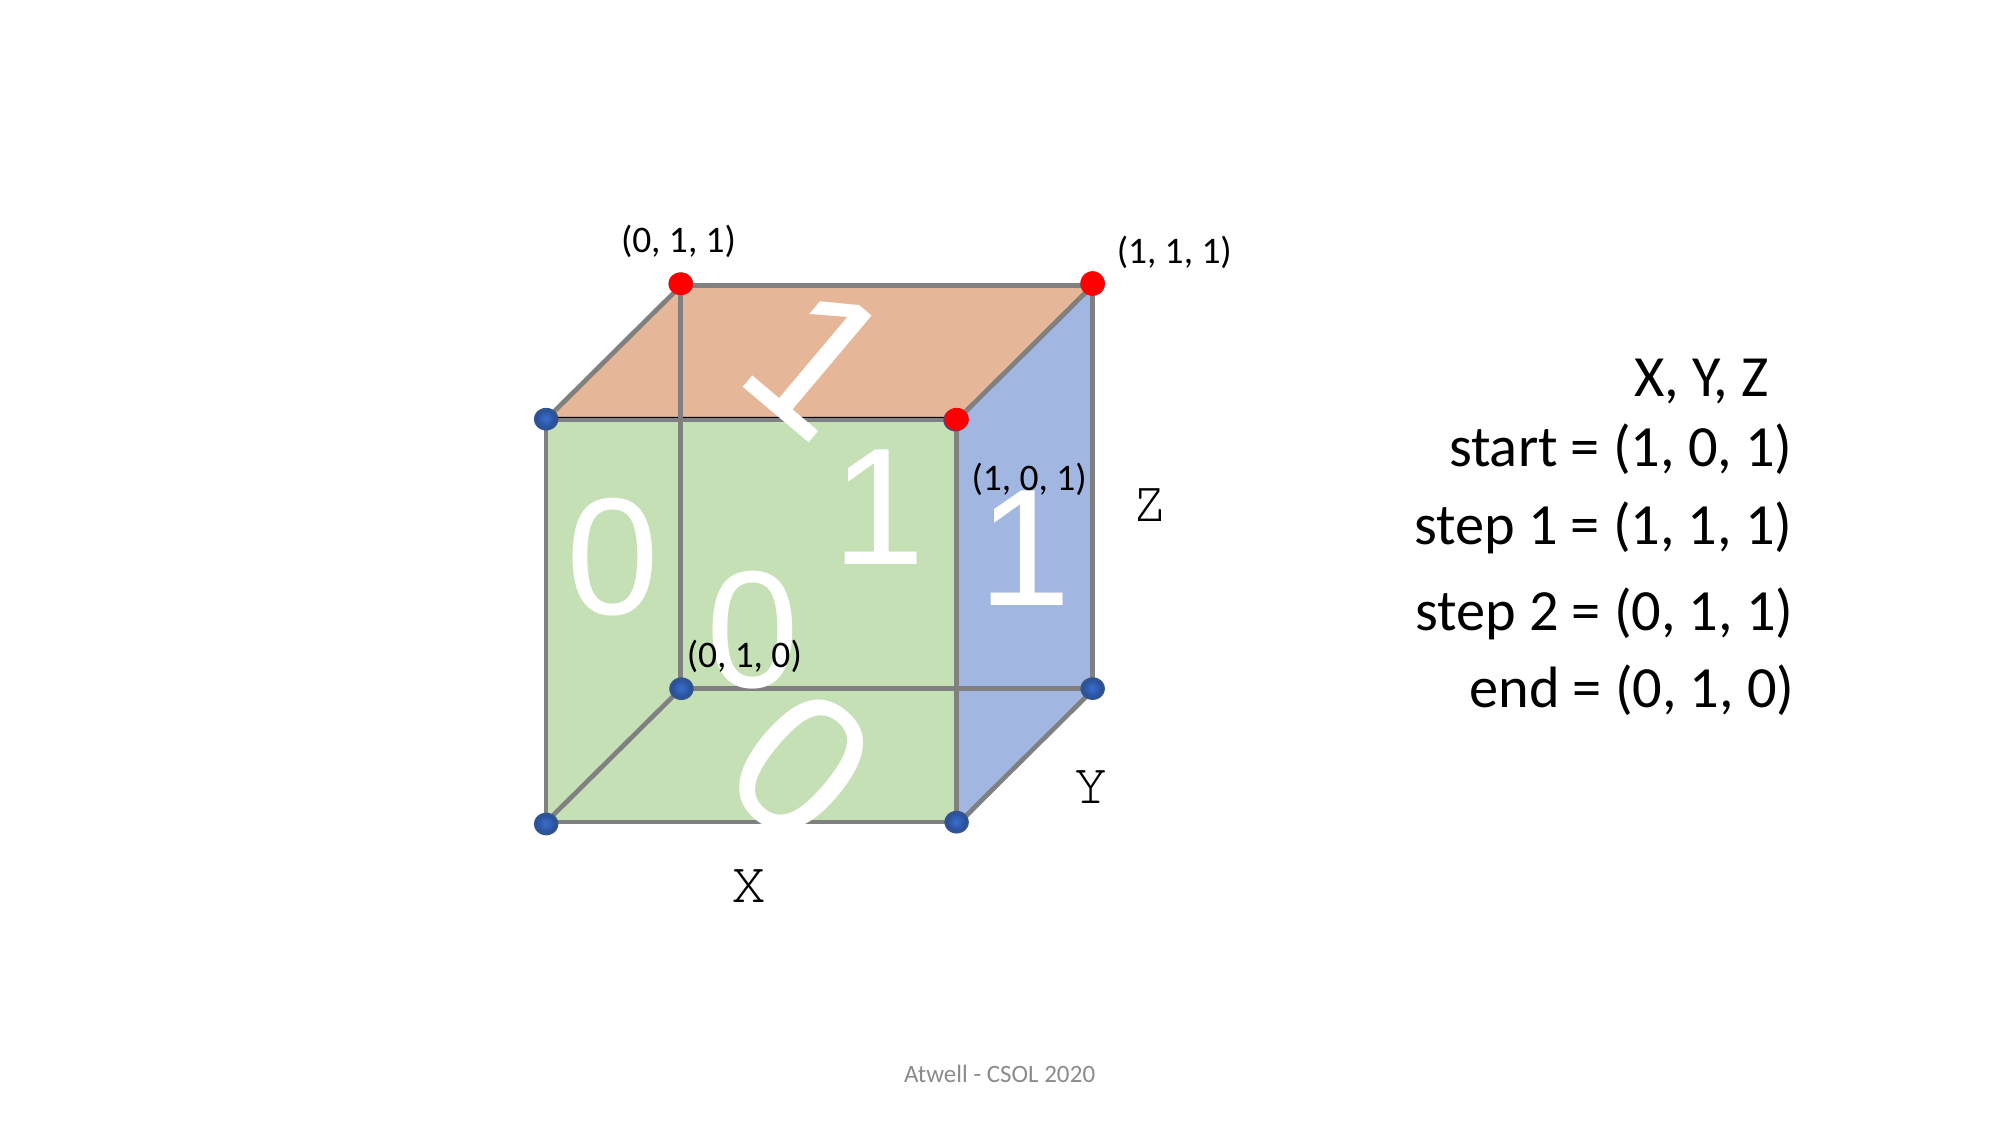

(0, 1, 1)
1
(1, 1, 1)

              X, Y, Z
start = (1, 0, 1)
1

1
0
(1, 0, 1)
Z
step 1 = (1, 1, 1)
0
step 2 = (0, 1, 1)
0
(0, 1, 0)
end = (0, 1, 0)

Y

X
Atwell - CSOL 2020